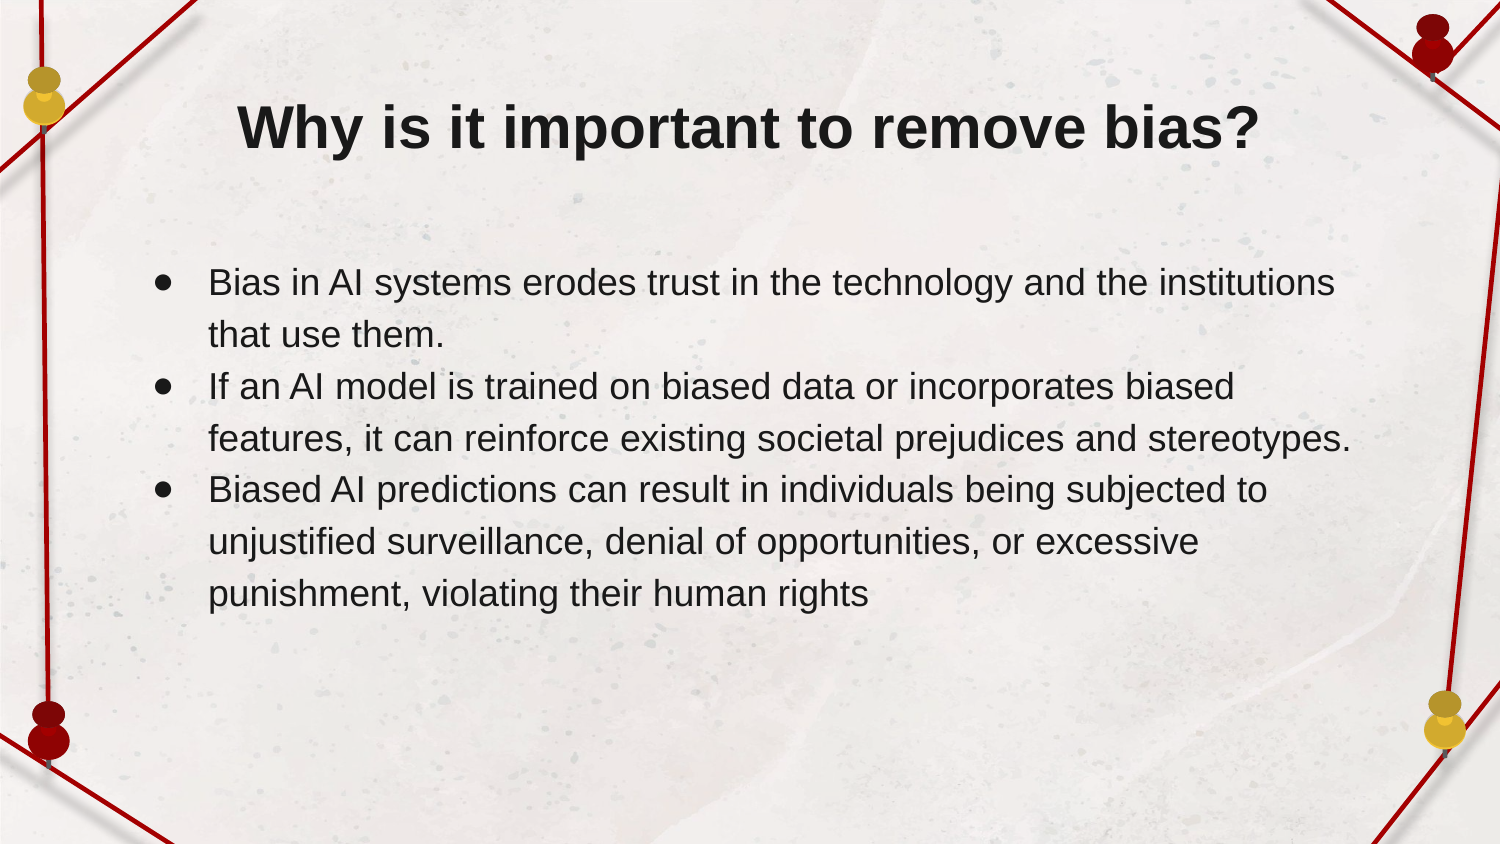

# Why is it important to remove bias?
Bias in AI systems erodes trust in the technology and the institutions that use them.
If an AI model is trained on biased data or incorporates biased features, it can reinforce existing societal prejudices and stereotypes.
Biased AI predictions can result in individuals being subjected to unjustified surveillance, denial of opportunities, or excessive punishment, violating their human rights